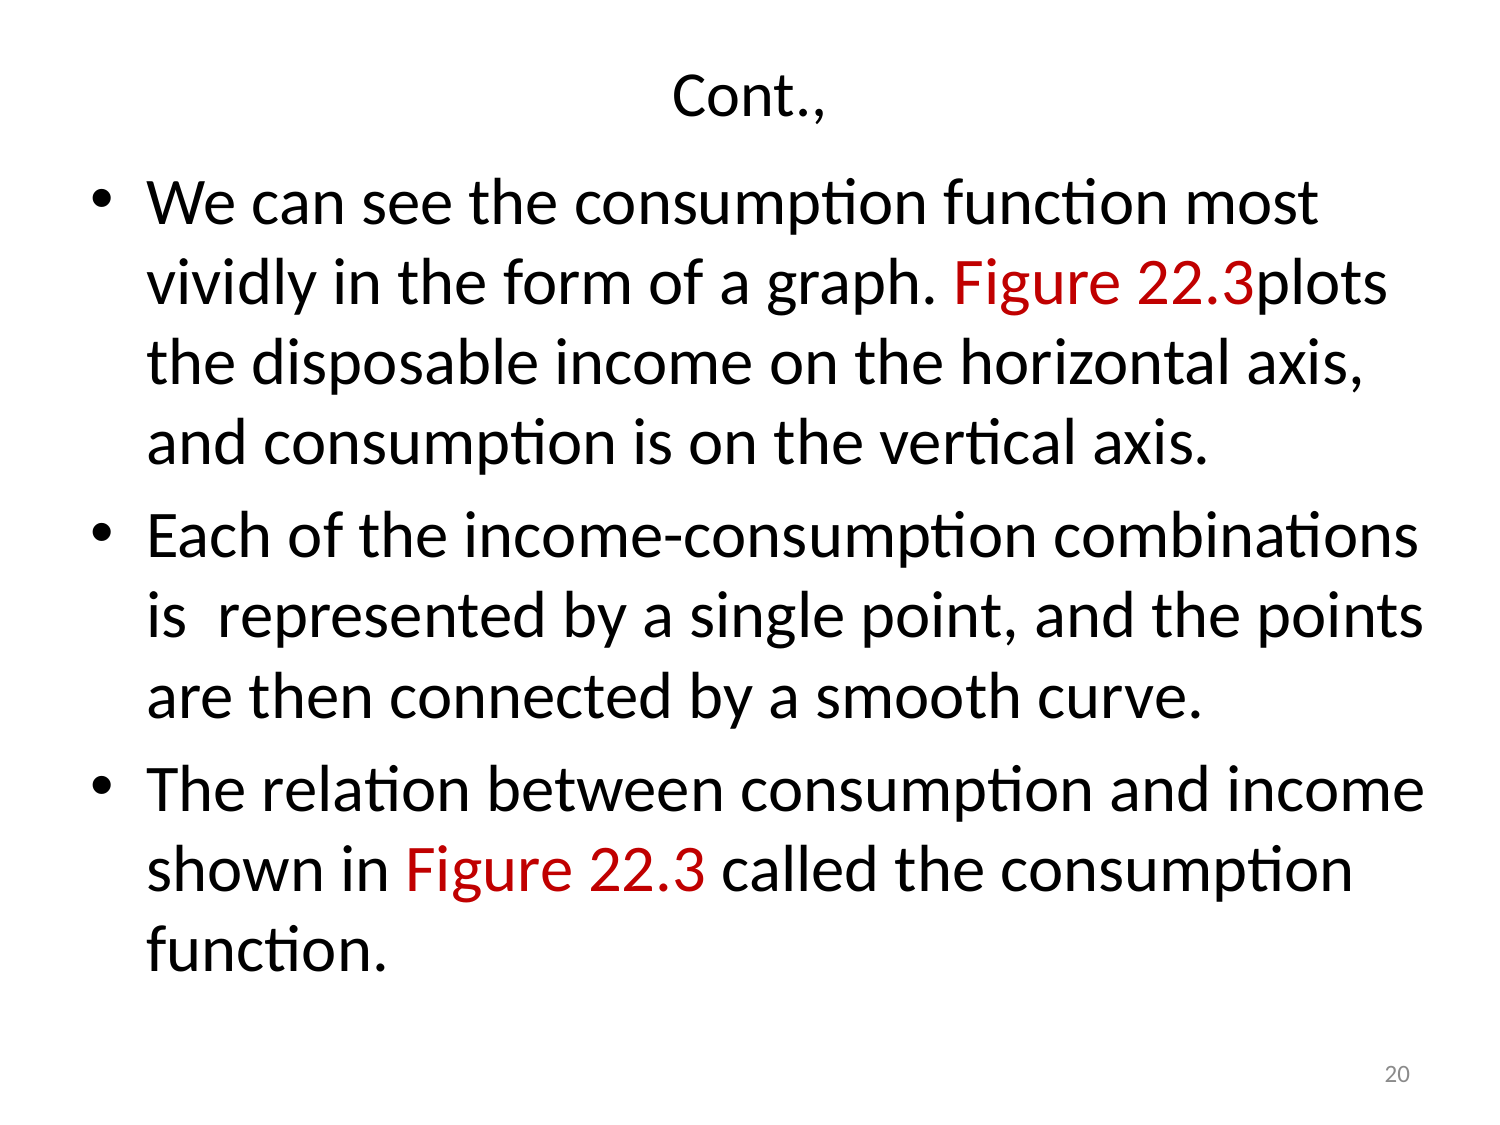

# Cont.,
We can see the consumption function most vividly in the form of a graph. Figure 22.3plots the disposable income on the horizontal axis, and consumption is on the vertical axis.
Each of the income-consumption combinations is  represented by a single point, and the points are then connected by a smooth curve.
The relation between consumption and income shown in Figure 22.3 called the consumption function.
20